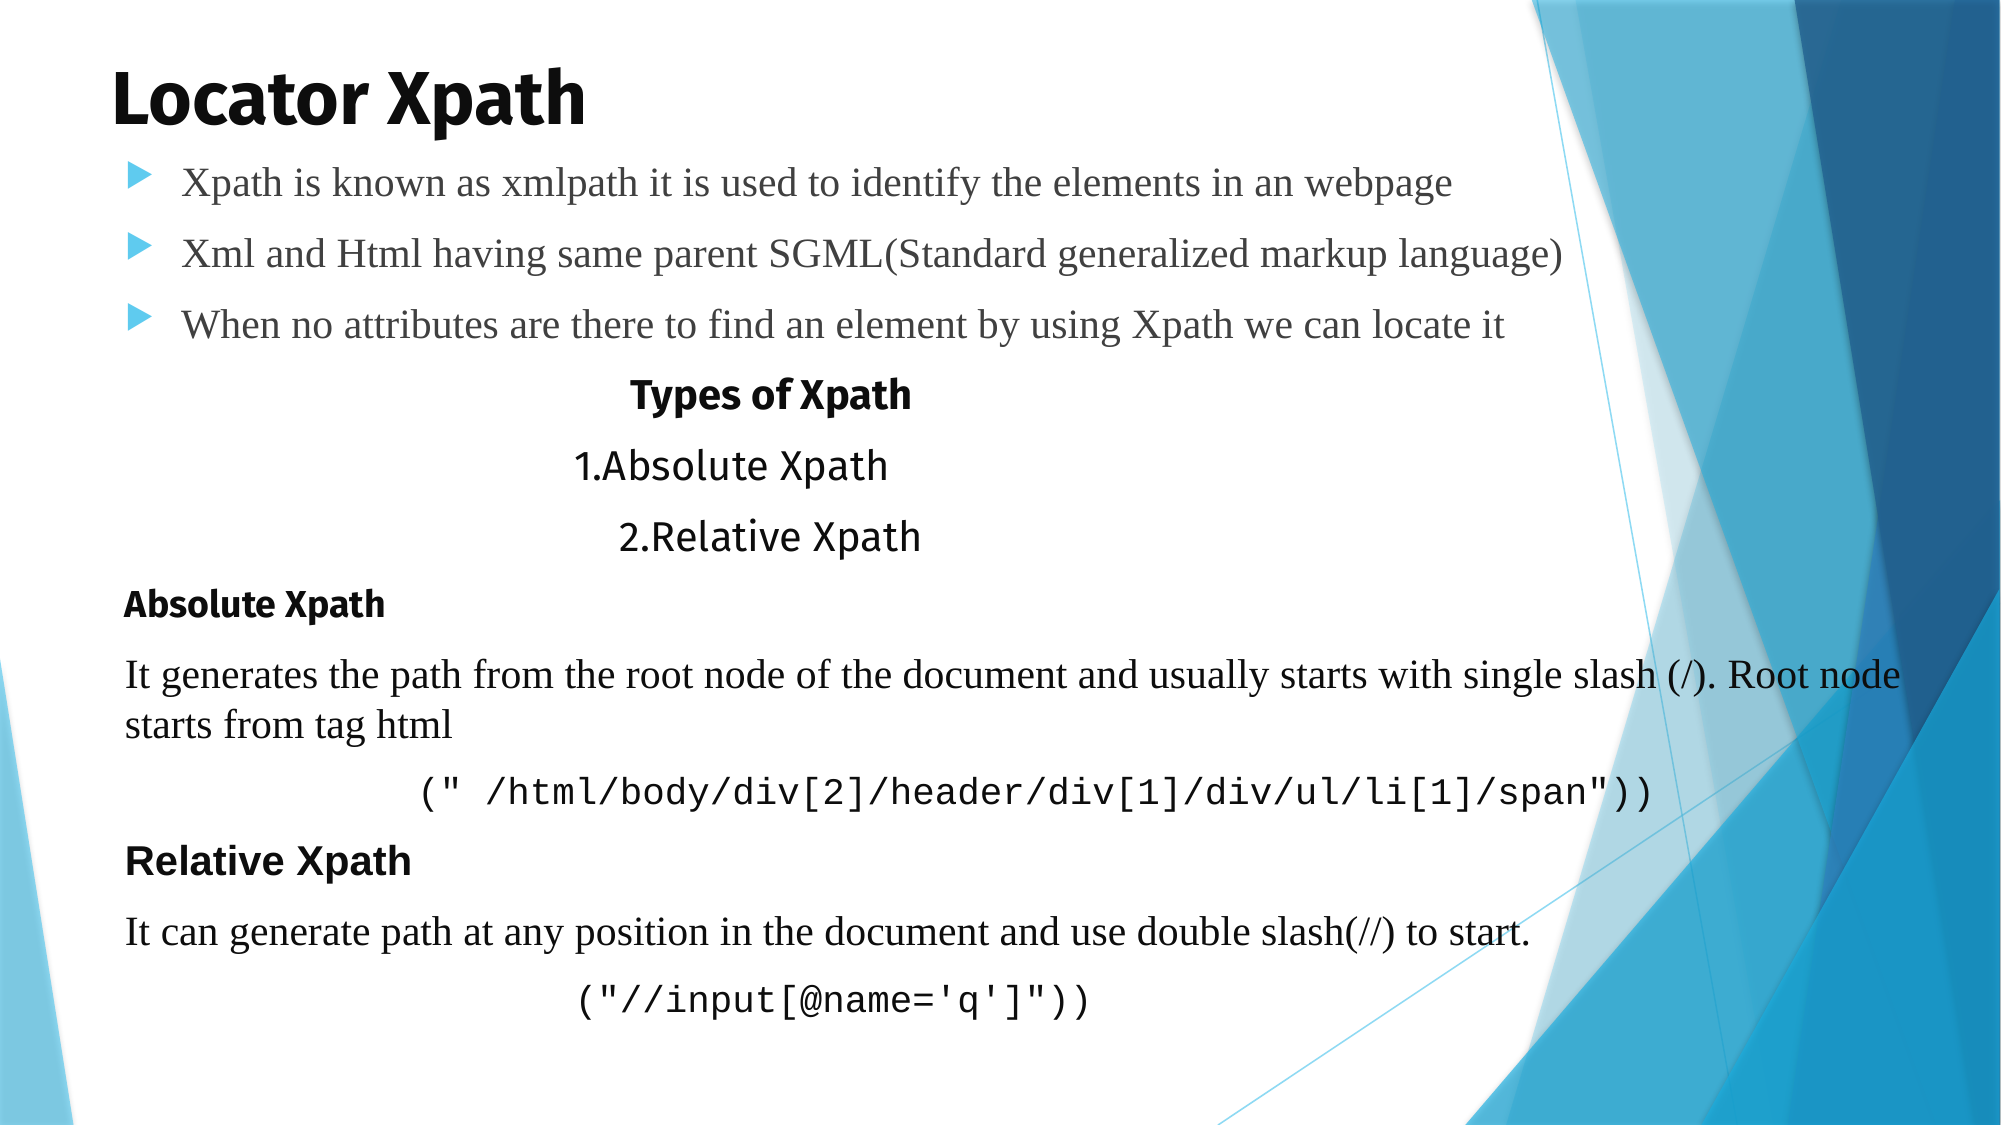

# Locator Xpath
Xpath is known as xmlpath it is used to identify the elements in an webpage
Xml and Html having same parent SGML(Standard generalized markup language)
When no attributes are there to find an element by using Xpath we can locate it
                                              Types of Xpath
                                             1.Absolute Xpath
                                             2.Relative Xpath
Absolute Xpath
It generates the path from the root node of the document and usually starts with single slash (/). Root node starts from tag html
             (" /html/body/div[2]/header/div[1]/div/ul/li[1]/span"))
Relative Xpath
It can generate path at any position in the document and use double slash(//) to start.
                    ("//input[@name='q']"))